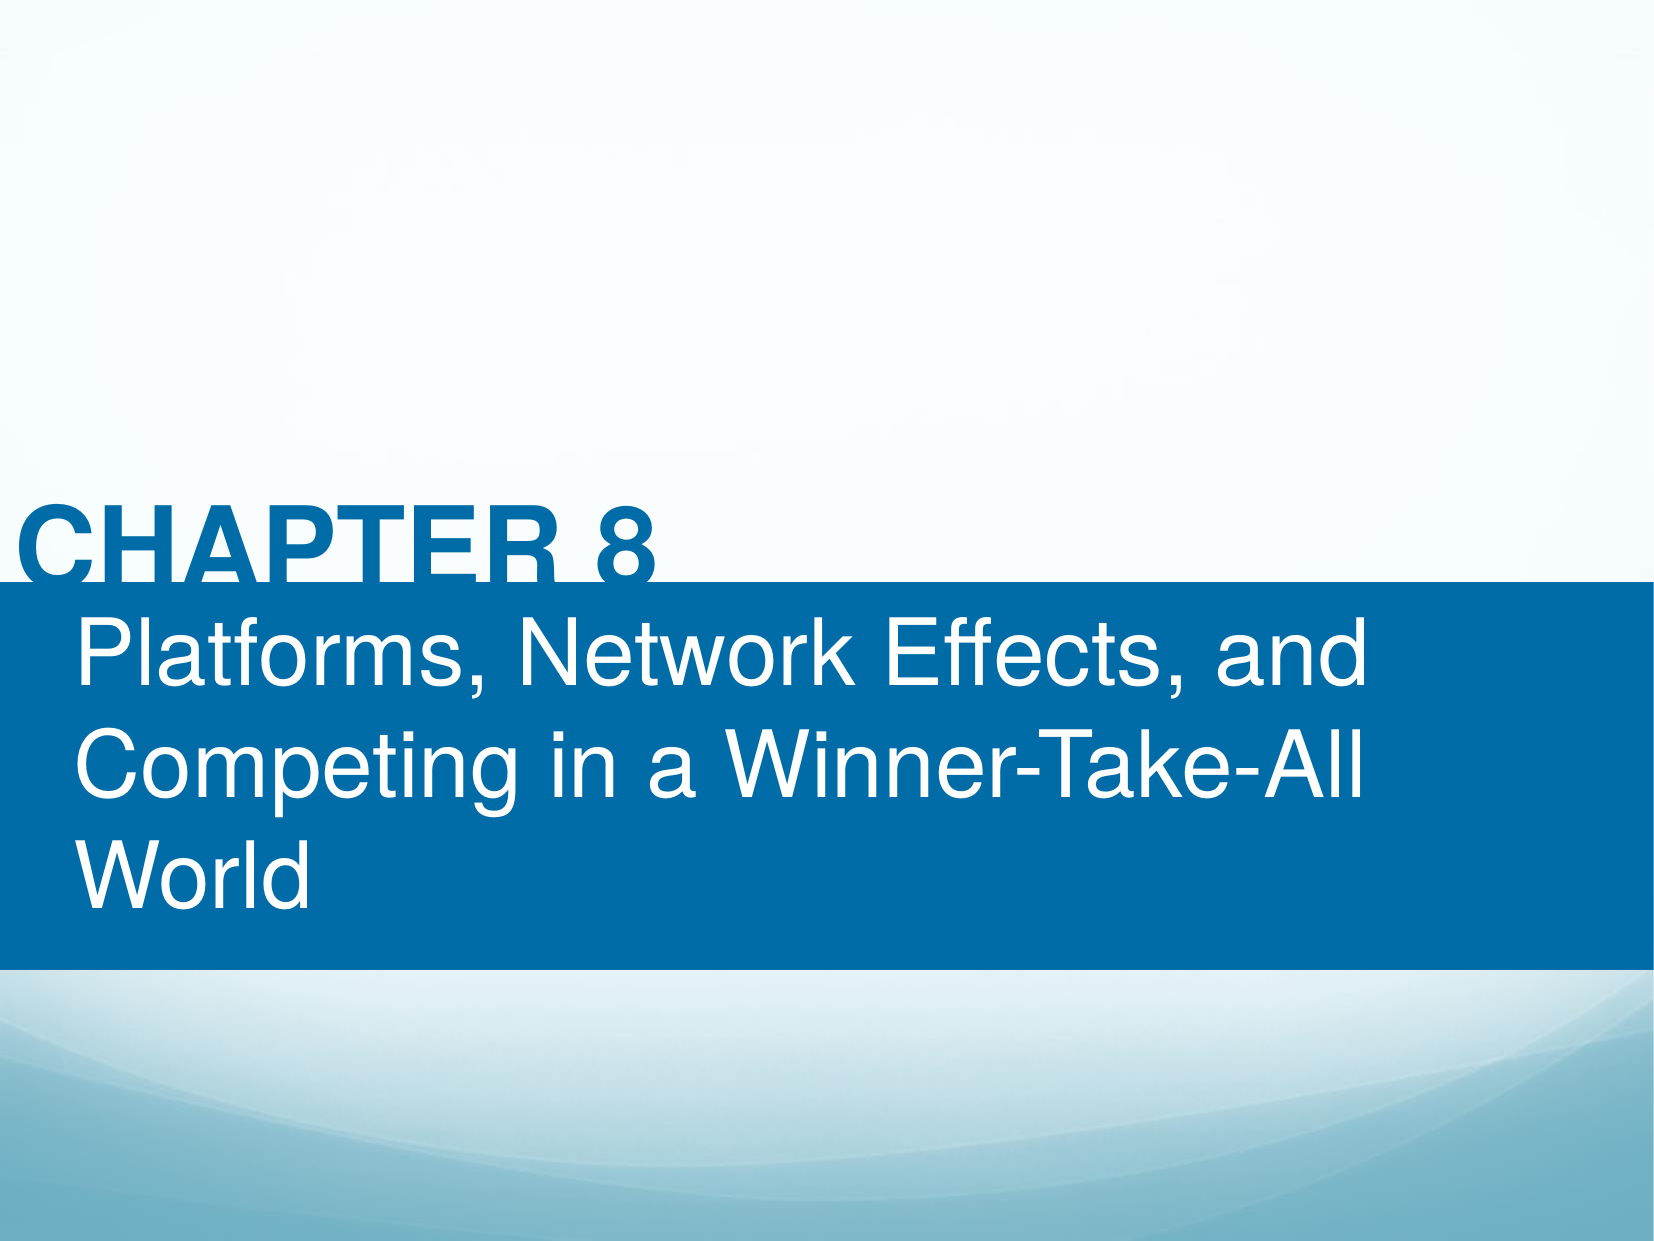

CHAPTER 8

Platforms, Network Effects, and Competing in a Winner-Take-All World